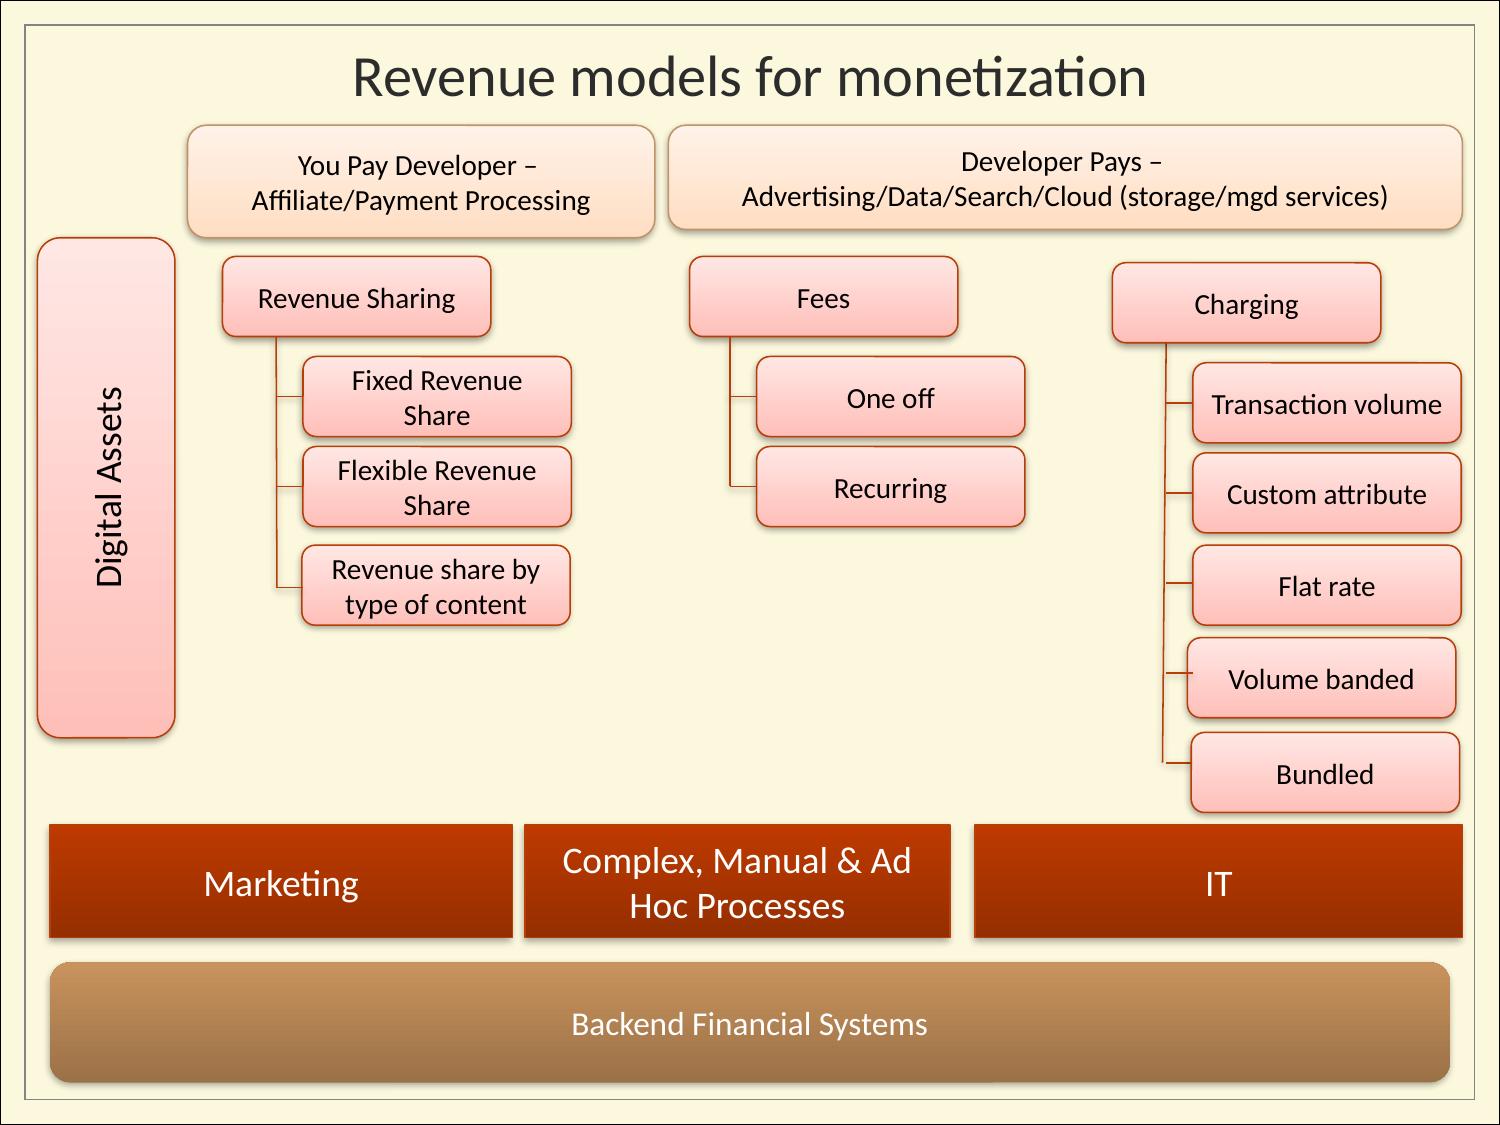

Revenue models for monetization
You Pay Developer –
Affiliate/Payment Processing
Developer Pays –
Advertising/Data/Search/Cloud (storage/mgd services)
Digital Assets
Revenue Sharing
Fixed Revenue Share
Flexible Revenue Share
Revenue share by type of content
Fees
One off
Recurring
Charging
Transaction volume
Custom attribute
Flat rate
Volume banded
Bundled
Marketing
Complex, Manual & Ad Hoc Processes
IT
Backend Financial Systems